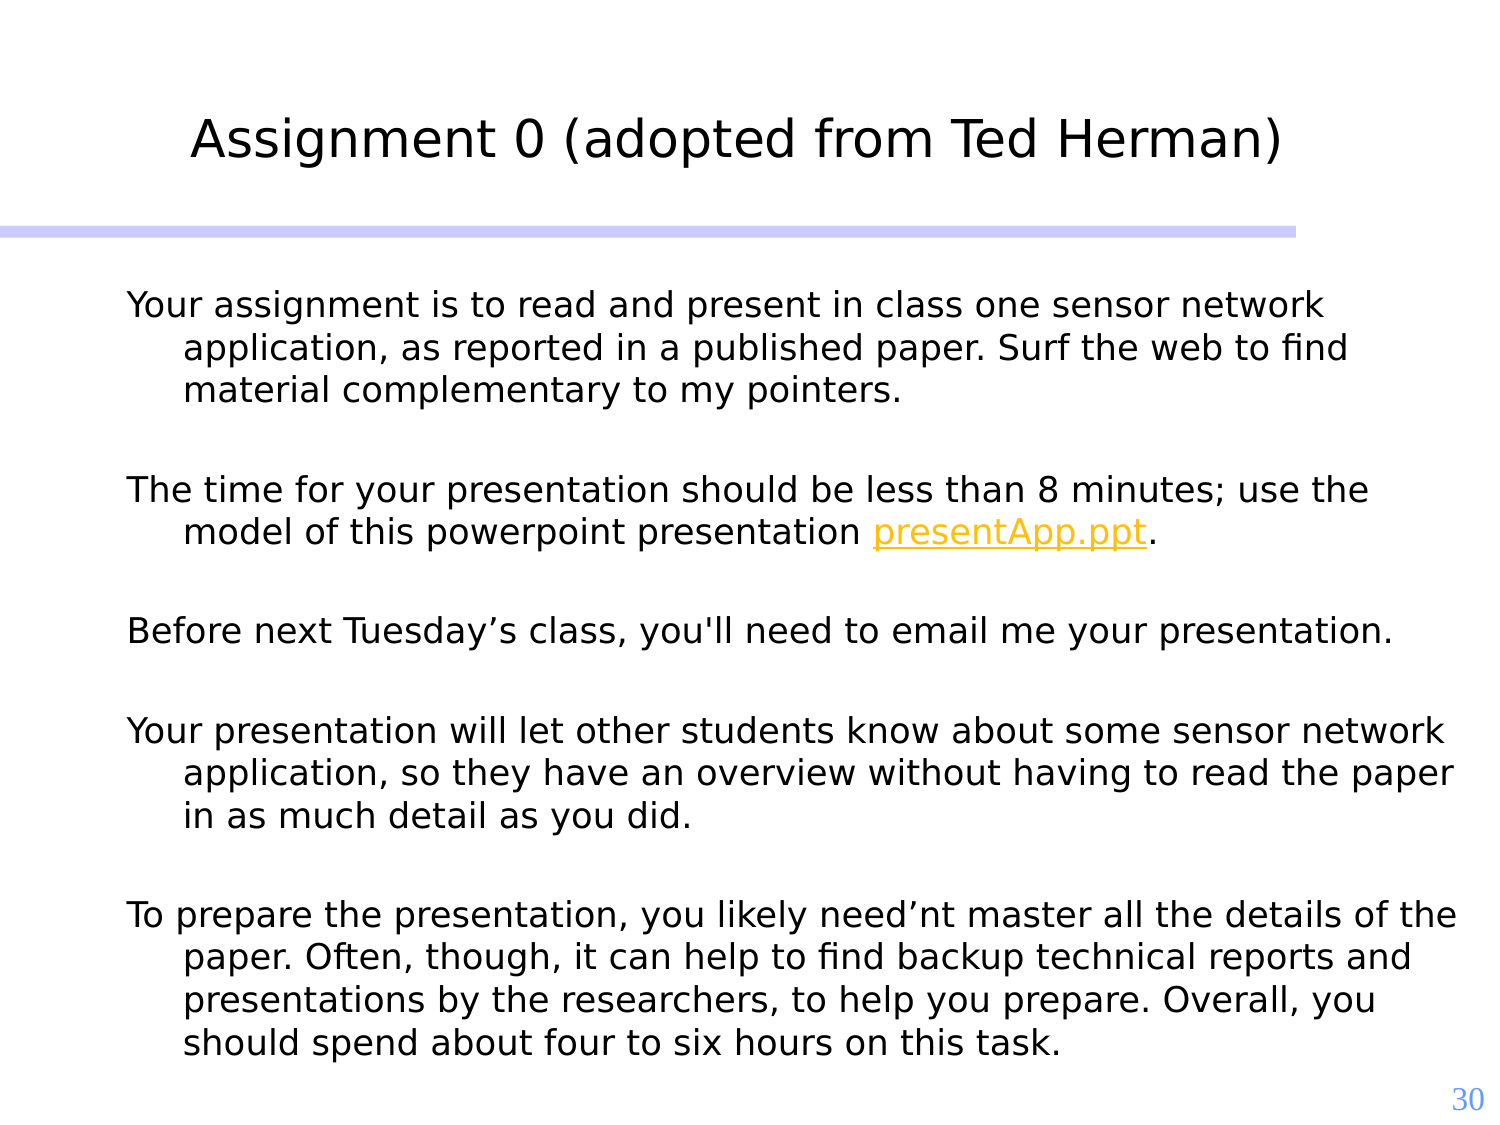

# Assignment 0 (adopted from Ted Herman)
Your assignment is to read and present in class one sensor network application, as reported in a published paper. Surf the web to find material complementary to my pointers.

The time for your presentation should be less than 8 minutes; use the model of this powerpoint presentation presentApp.ppt.

Before next Tuesday’s class, you'll need to email me your presentation.

Your presentation will let other students know about some sensor network application, so they have an overview without having to read the paper in as much detail as you did.

To prepare the presentation, you likely need’nt master all the details of the paper. Often, though, it can help to find backup technical reports and presentations by the researchers, to help you prepare. Overall, you should spend about four to six hours on this task.